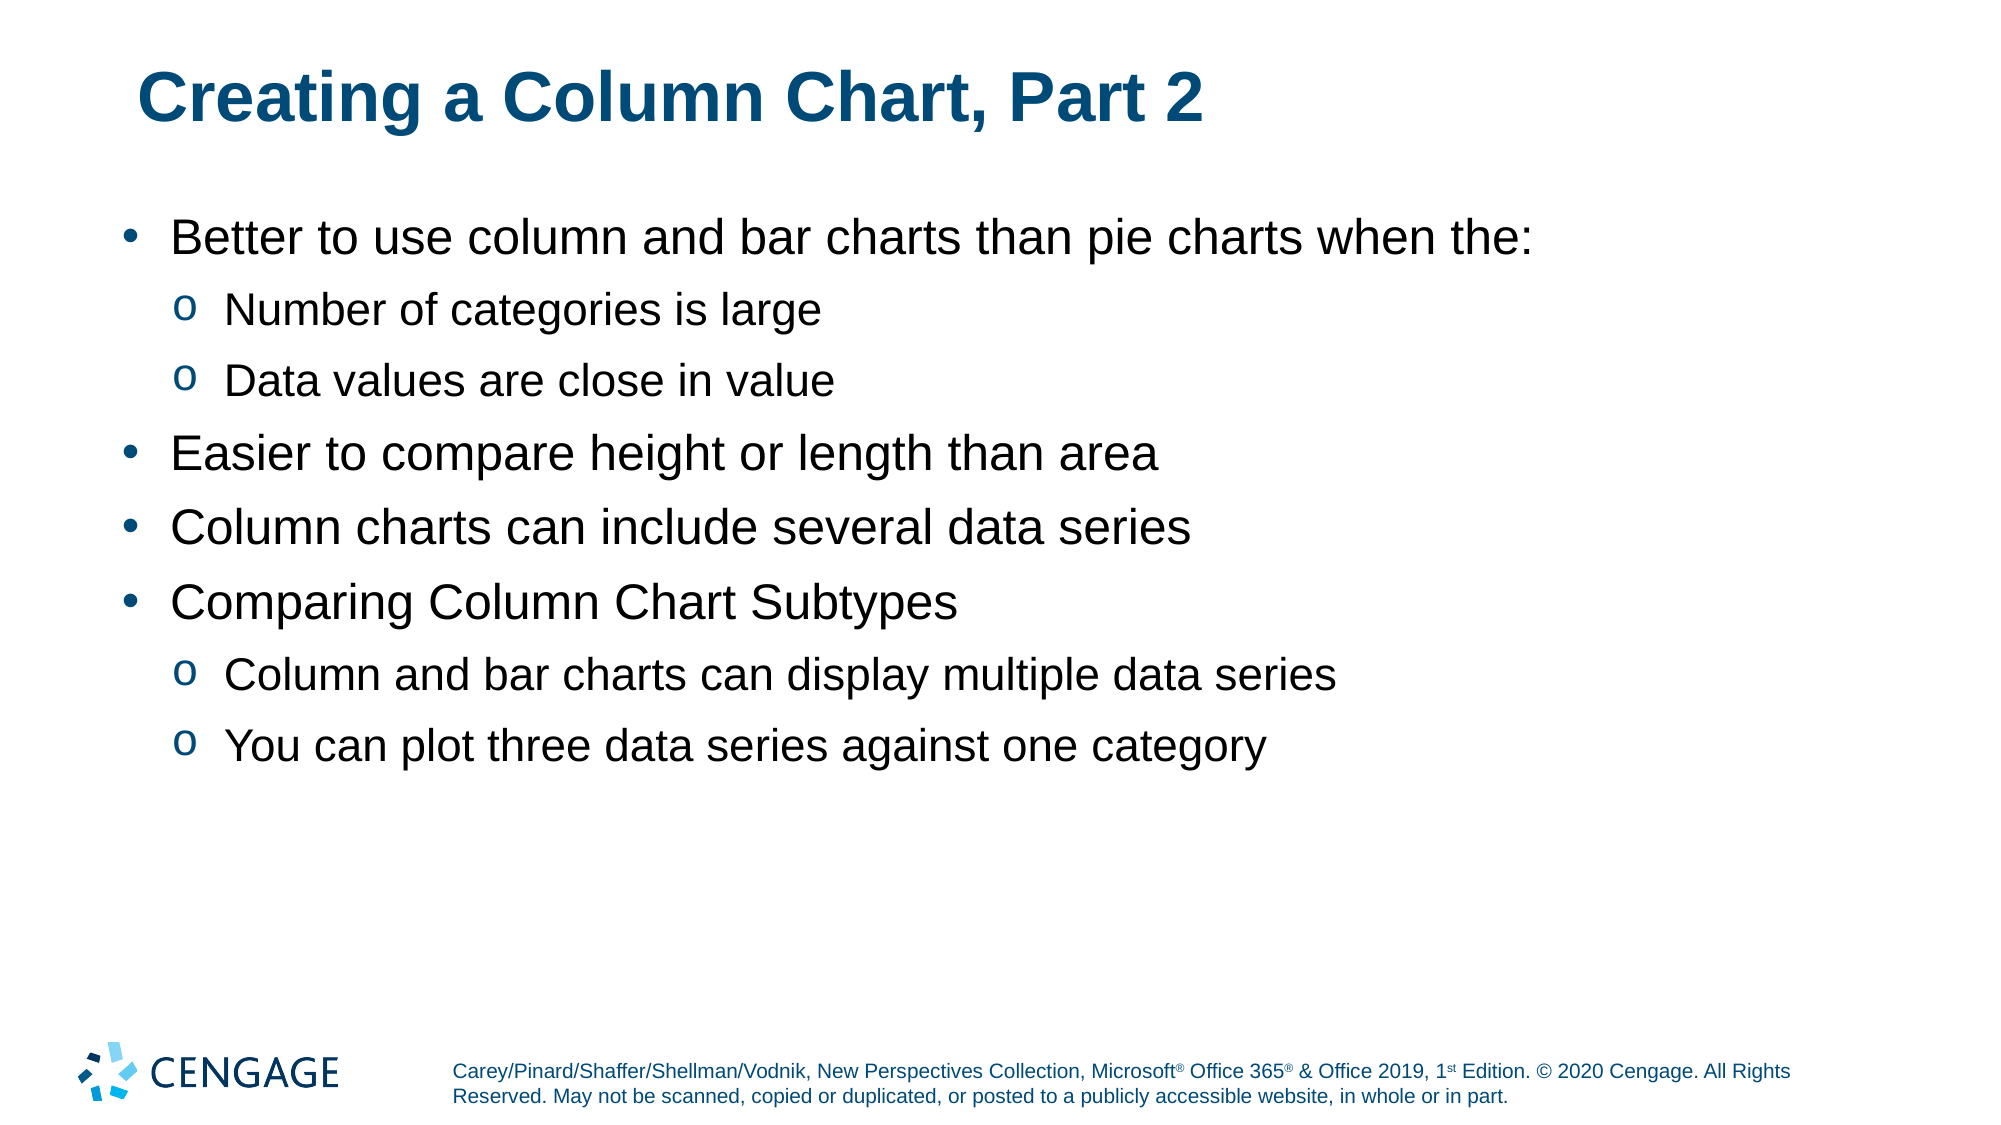

# Creating a Column Chart, Part 2
Better to use column and bar charts than pie charts when the:
Number of categories is large
Data values are close in value
Easier to compare height or length than area
Column charts can include several data series
Comparing Column Chart Subtypes
Column and bar charts can display multiple data series
You can plot three data series against one category